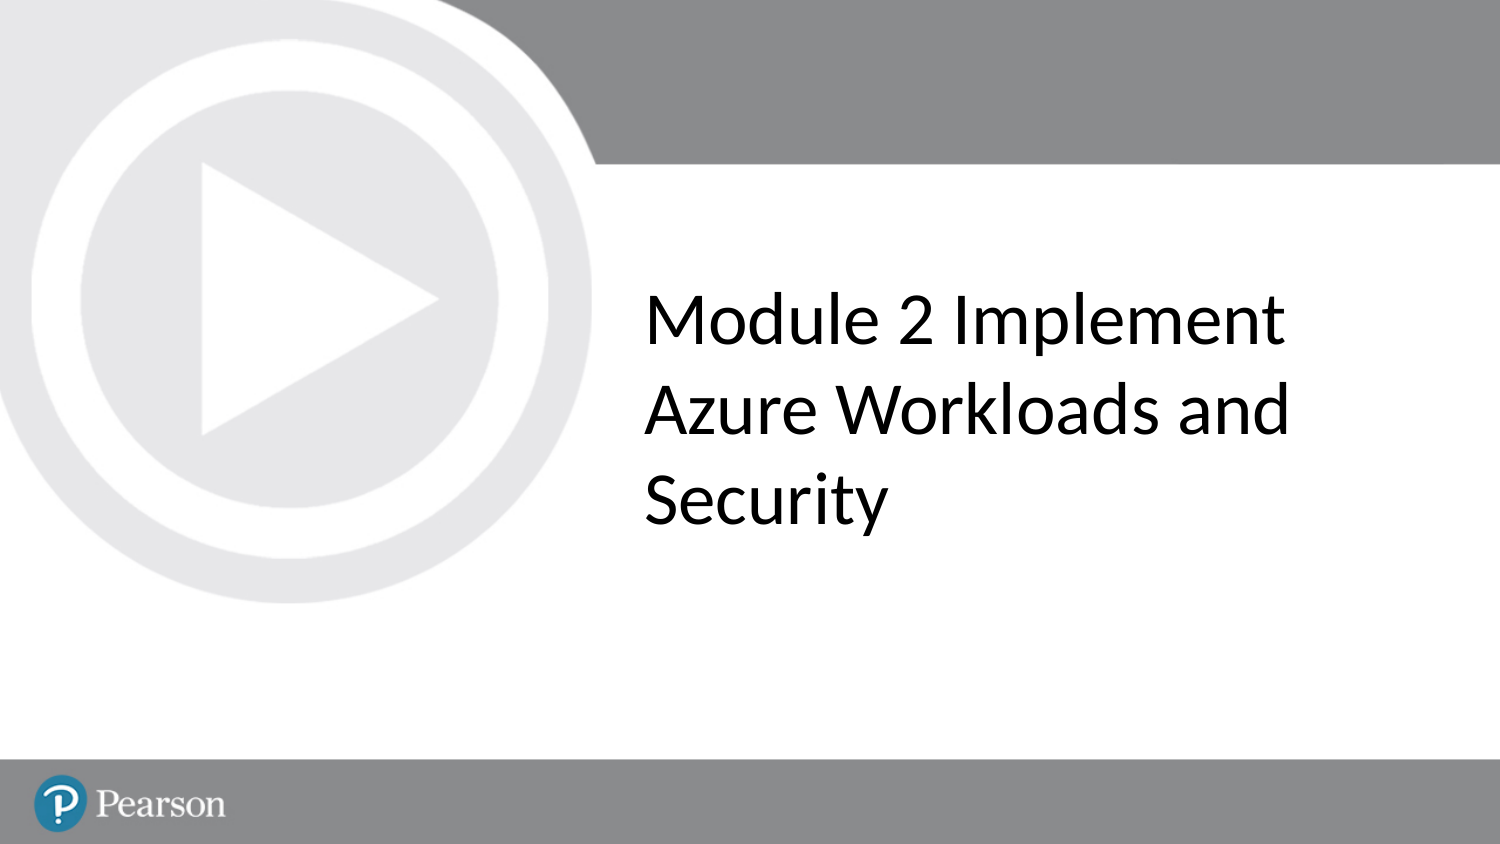

# Module 2 Implement Azure Workloads and Security